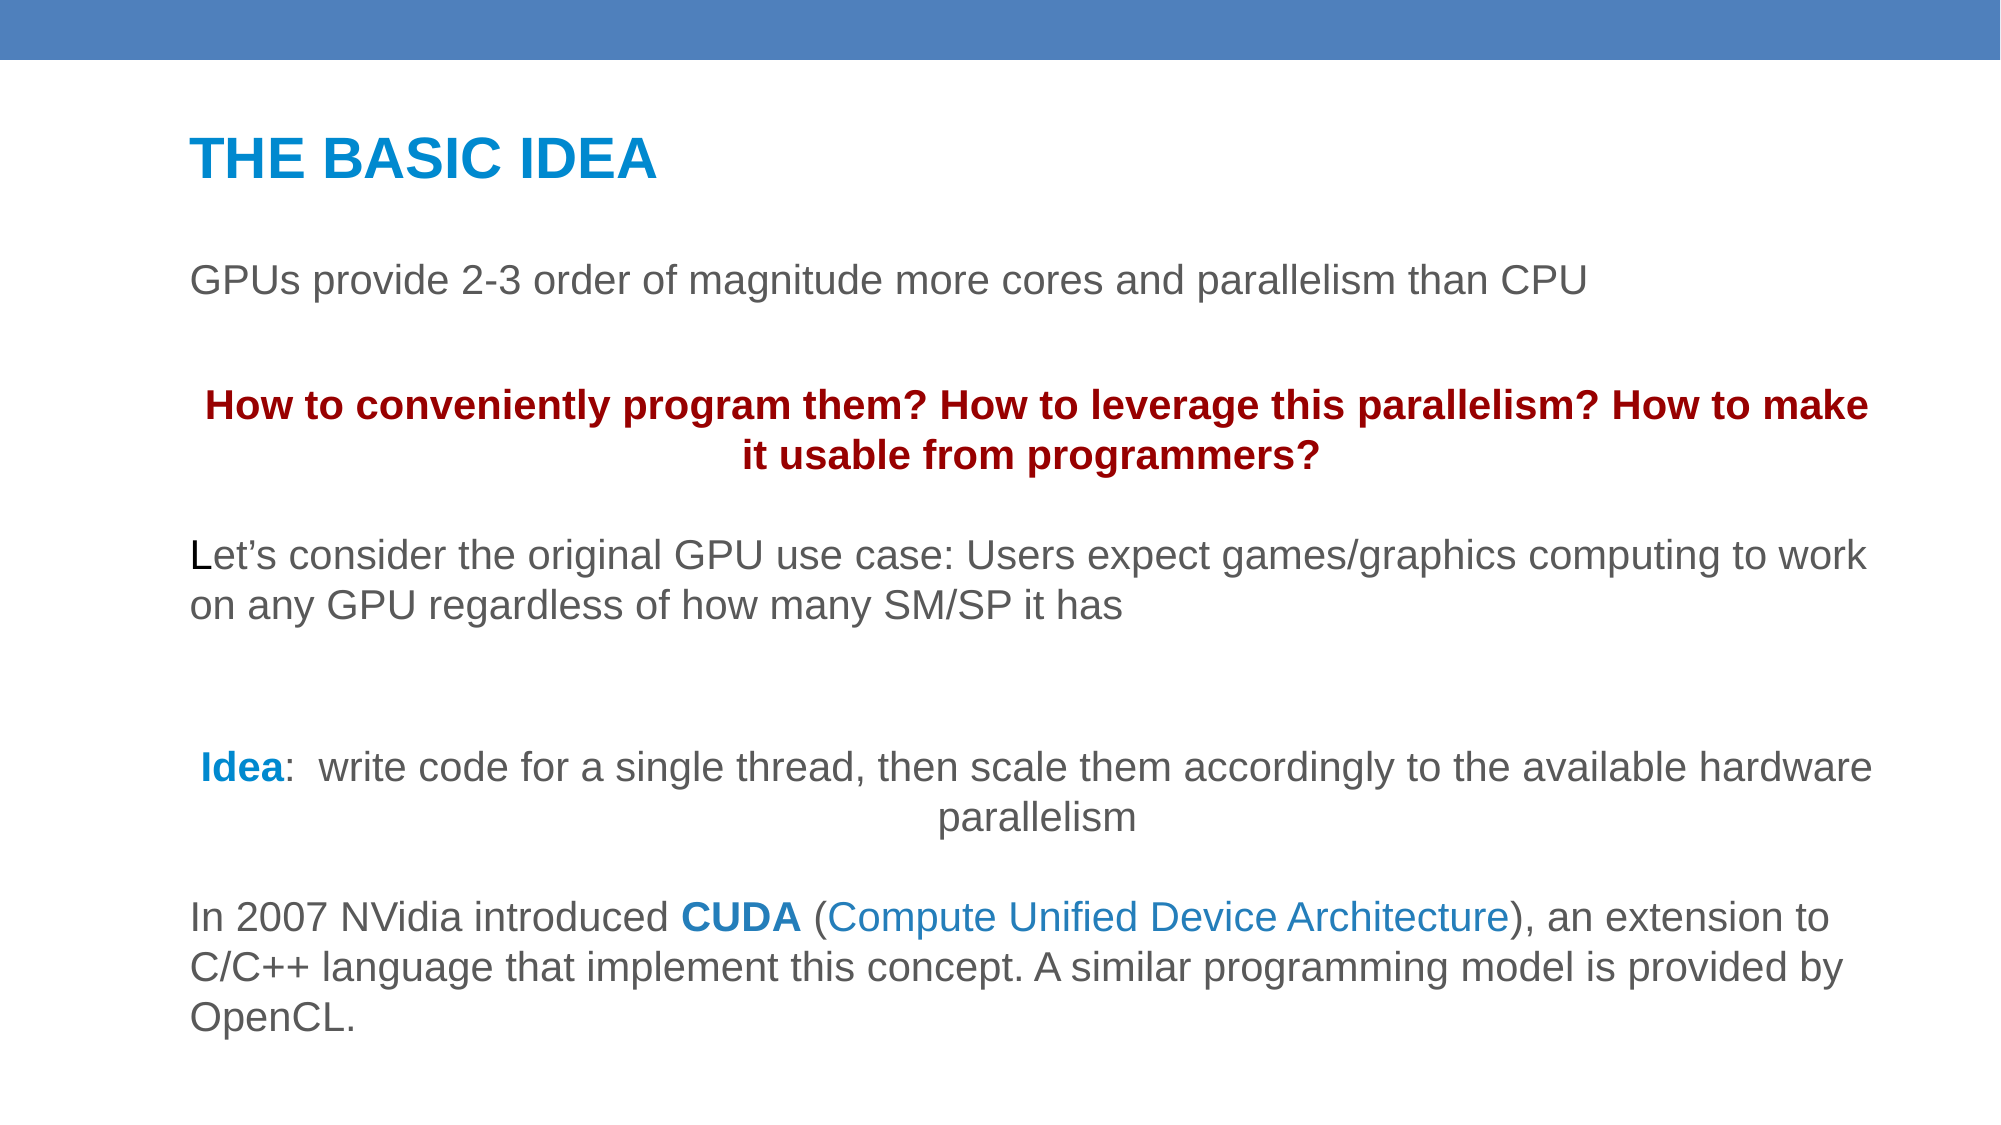

The Basic Idea

GPUs provide 2-3 order of magnitude more cores and parallelism than CPU

How to conveniently program them? How to leverage this parallelism? How to make it usable from programmers?
Let’s consider the original GPU use case: Users expect games/graphics computing to work on any GPU regardless of how many SM/SP it has

Idea:  write code for a single thread, then scale them accordingly to the available hardware parallelism

In 2007 NVidia introduced CUDA (Compute Unified Device Architecture), an extension to C/C++ language that implement this concept. A similar programming model is provided by OpenCL.